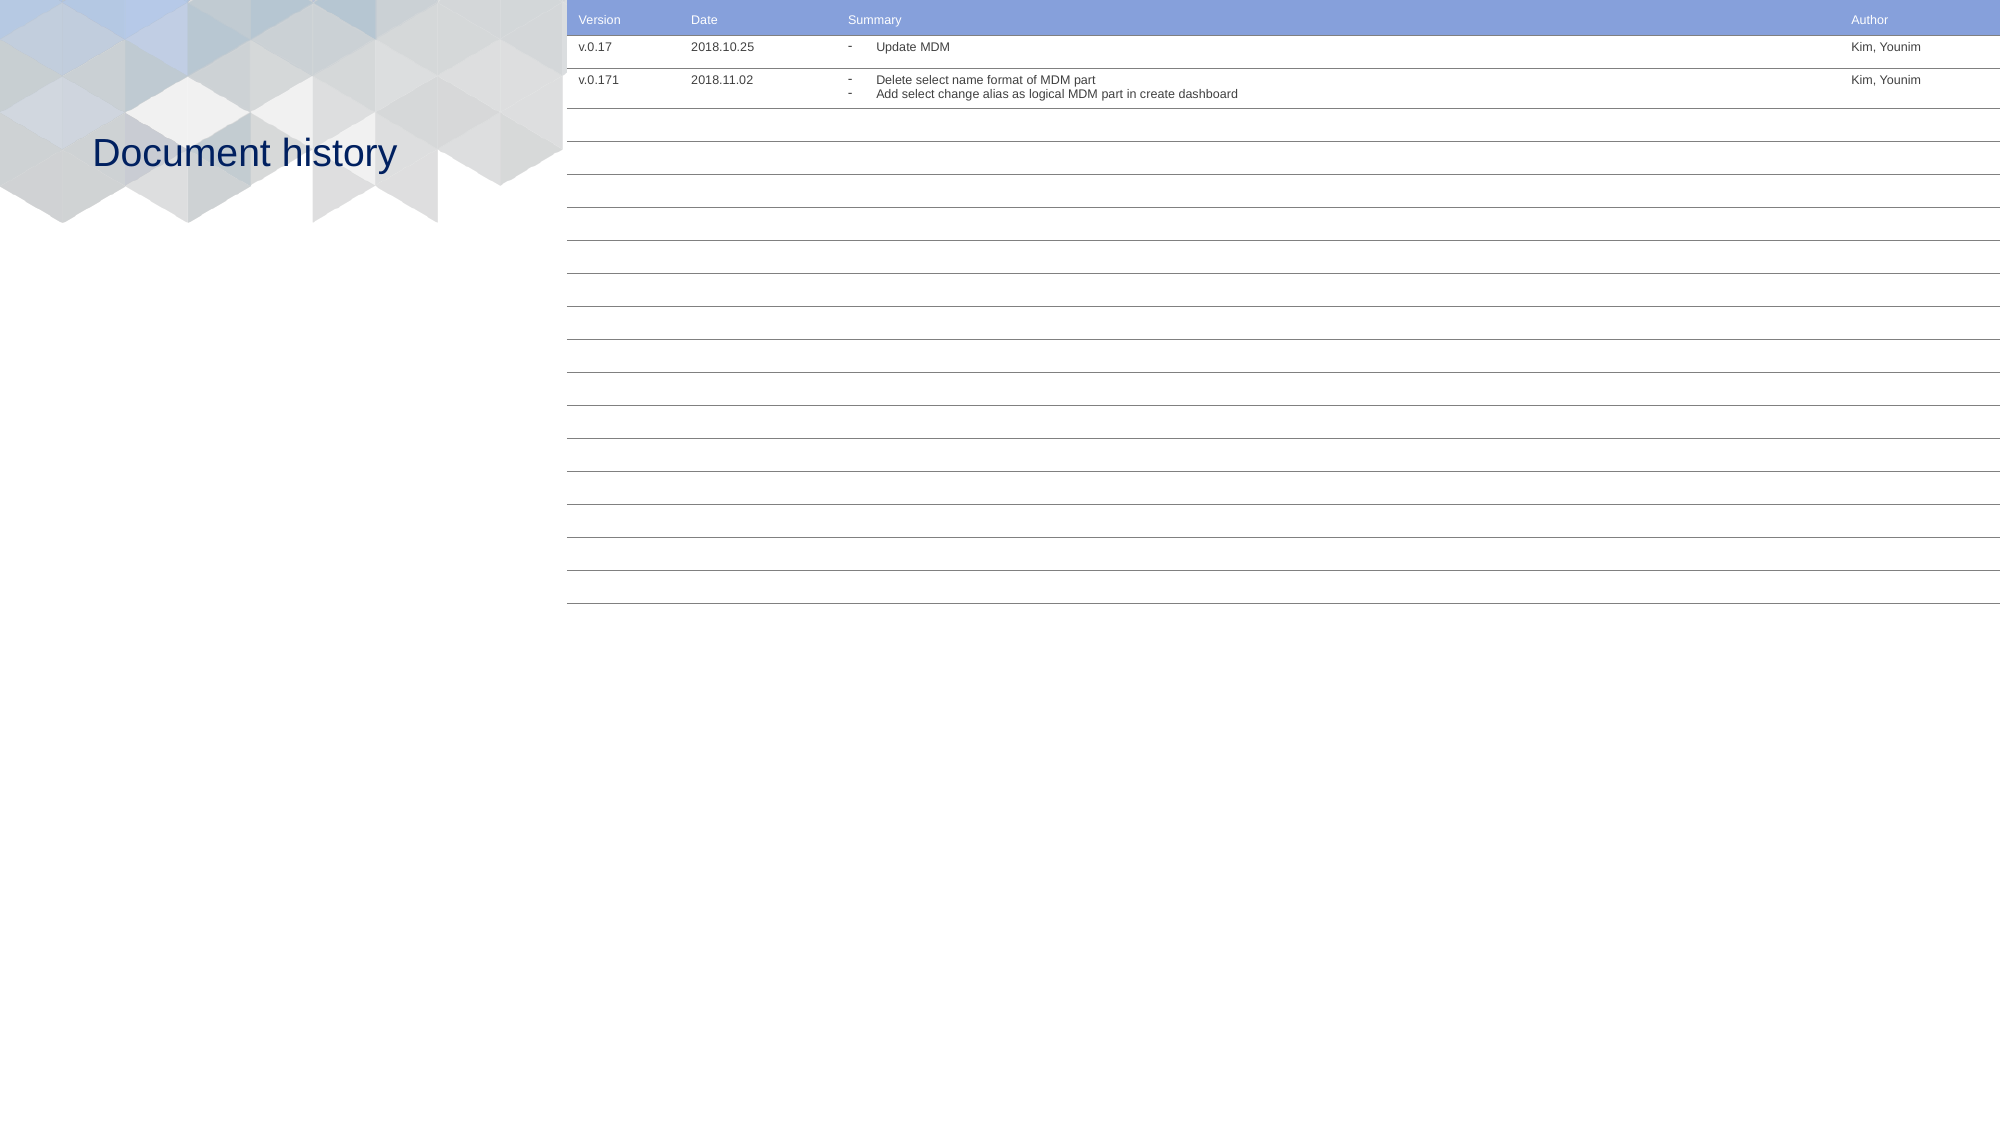

| Version | Date | Summary | Author |
| --- | --- | --- | --- |
| v.0.17 | 2018.10.25 | Update MDM | Kim, Younim |
| v.0.171 | 2018.11.02 | Delete select name format of MDM part Add select change alias as logical MDM part in create dashboard | Kim, Younim |
|  |  |  |  |
|  |  |  |  |
|  |  |  |  |
|  |  |  |  |
|  |  |  |  |
|  |  |  |  |
|  |  |  |  |
|  |  |  |  |
|  |  |  |  |
|  |  |  |  |
|  |  |  |  |
|  |  |  |  |
|  |  |  |  |
|  |  |  |  |
|  |  |  |  |
# Document history